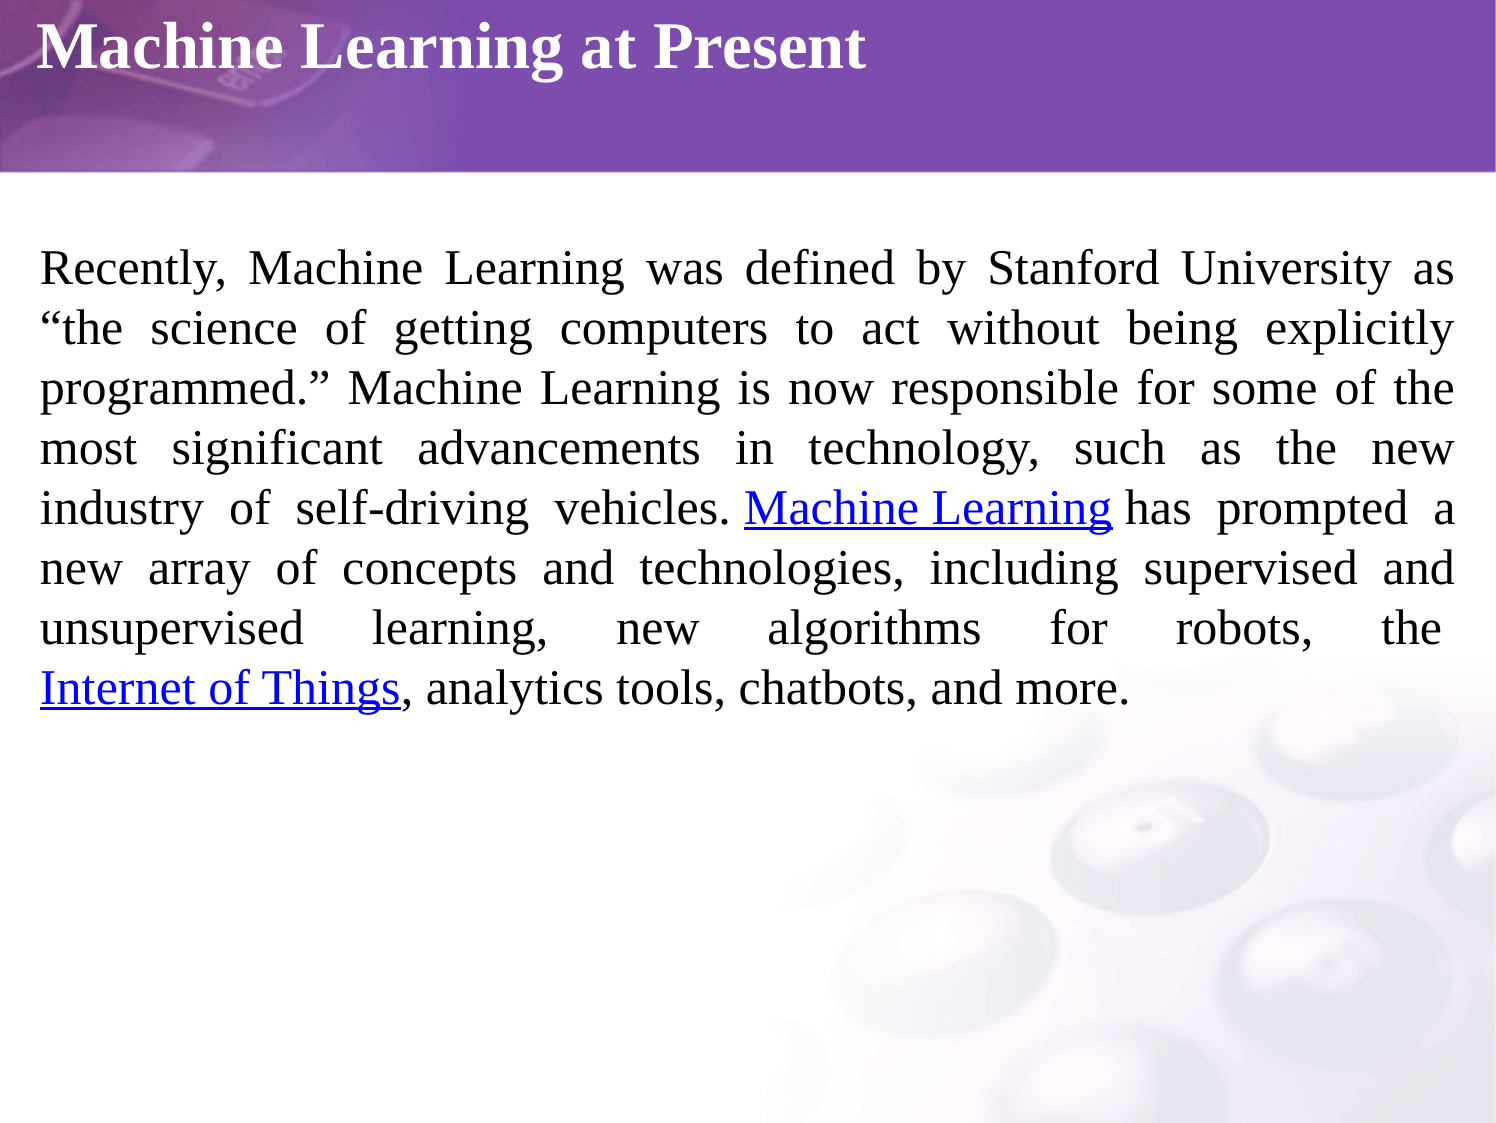

# Machine Learning at Present
Recently, Machine Learning was defined by Stanford University as “the science of getting computers to act without being explicitly programmed.” Machine Learning is now responsible for some of the most significant advancements in technology, such as the new industry of self-driving vehicles. Machine Learning has prompted a new array of concepts and technologies, including supervised and unsupervised learning, new algorithms for robots, the Internet of Things, analytics tools, chatbots, and more.